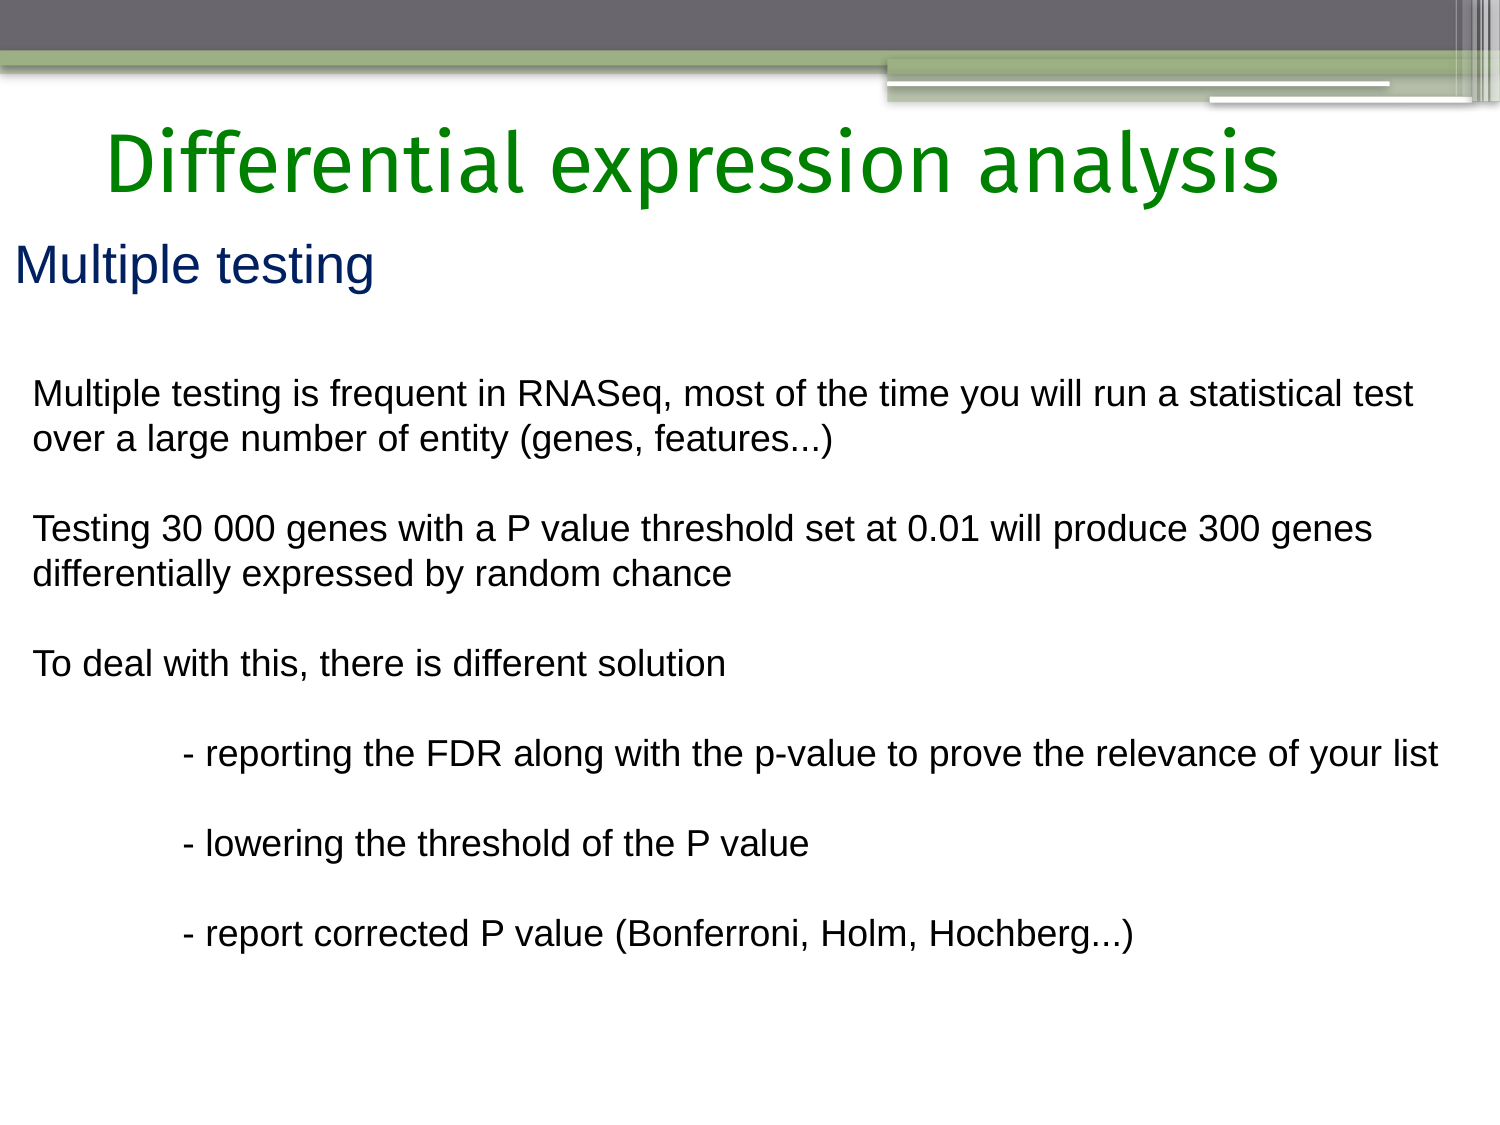

Differential expression analysis
Multiple testing
Multiple testing is frequent in RNASeq, most of the time you will run a statistical test over a large number of entity (genes, features...)

Testing 30 000 genes with a P value threshold set at 0.01 will produce 300 genes differentially expressed by random chance

To deal with this, there is different solution

	- reporting the FDR along with the p-value to prove the relevance of your list

	- lowering the threshold of the P value

	- report corrected P value (Bonferroni, Holm, Hochberg...)